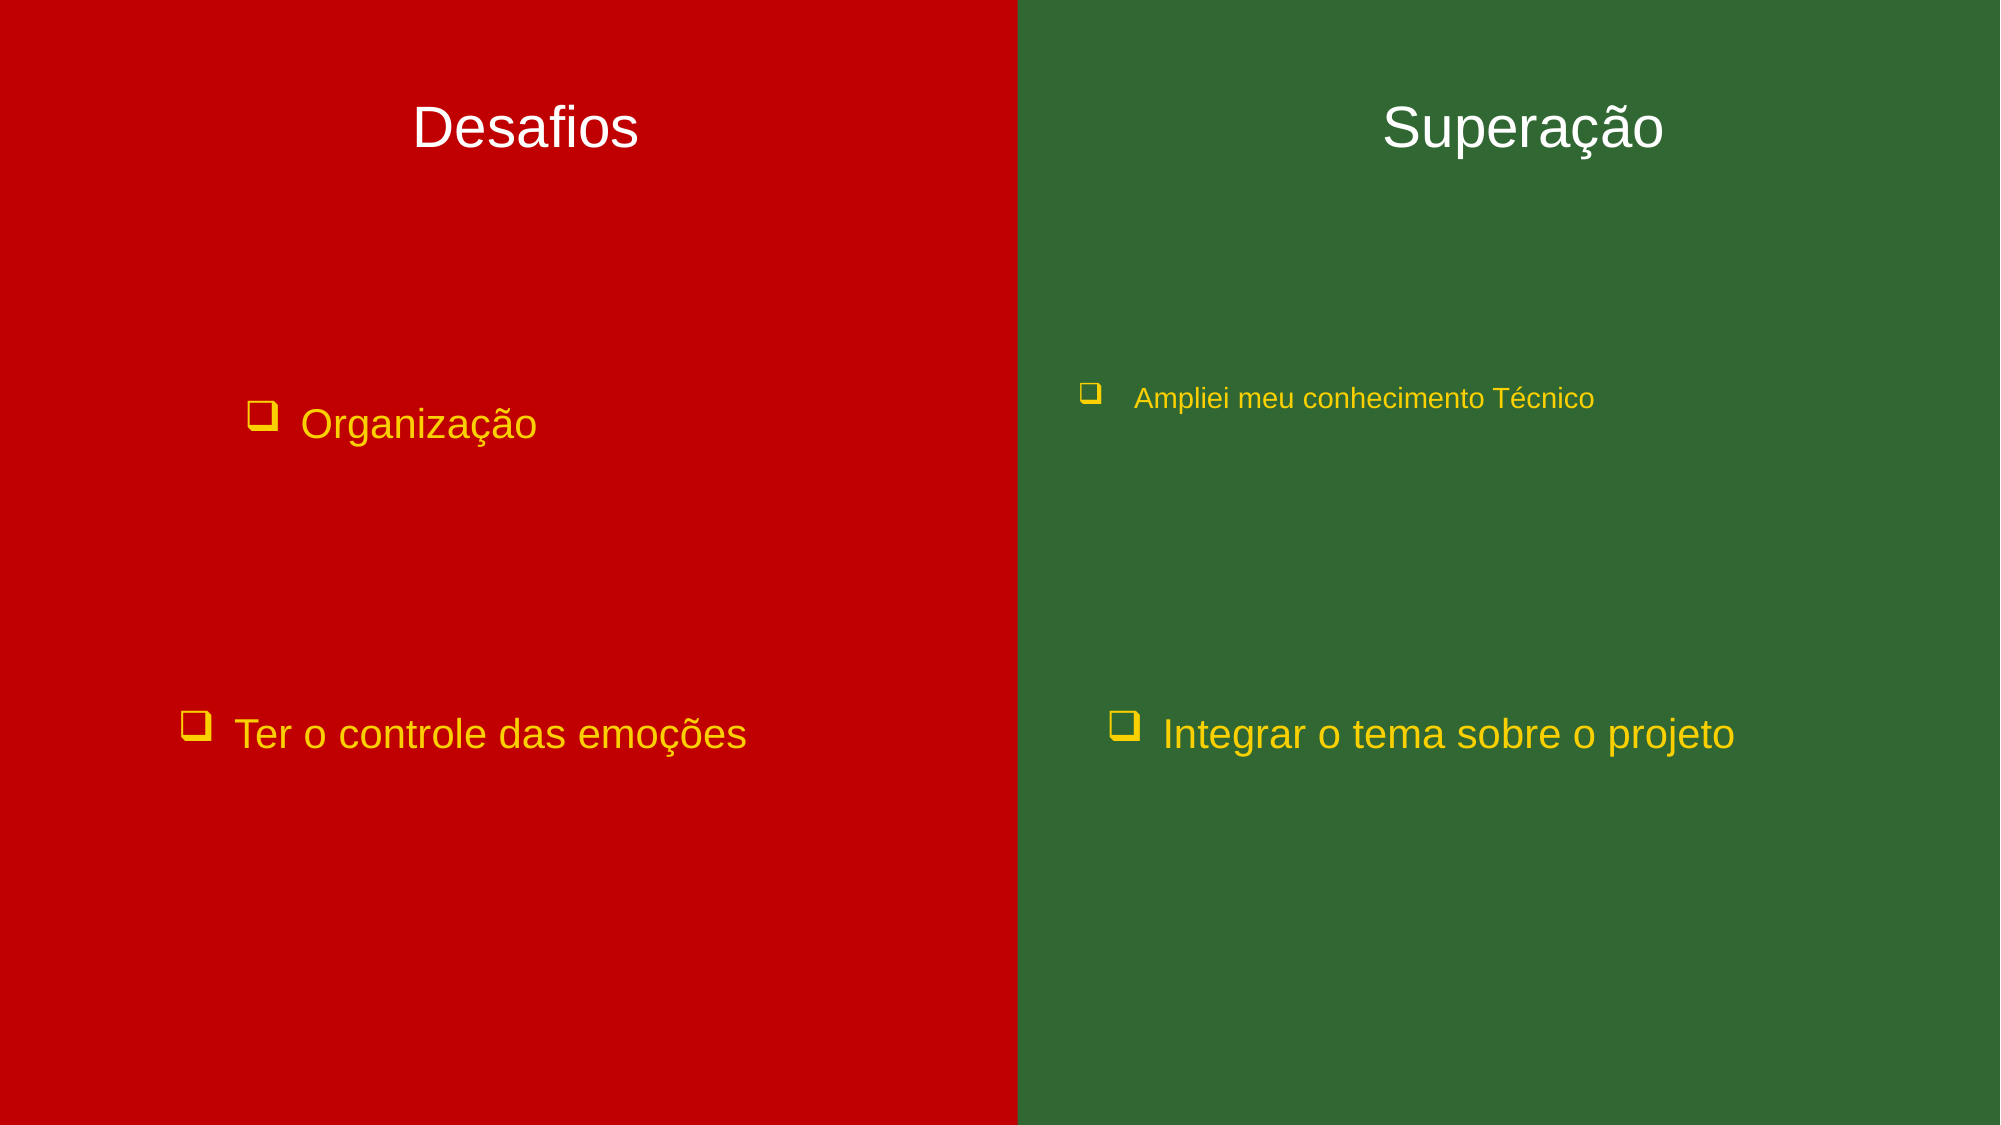

Desafios
Superação
Ampliei meu conhecimento Técnico
Organização
Ter o controle das emoções
Integrar o tema sobre o projeto